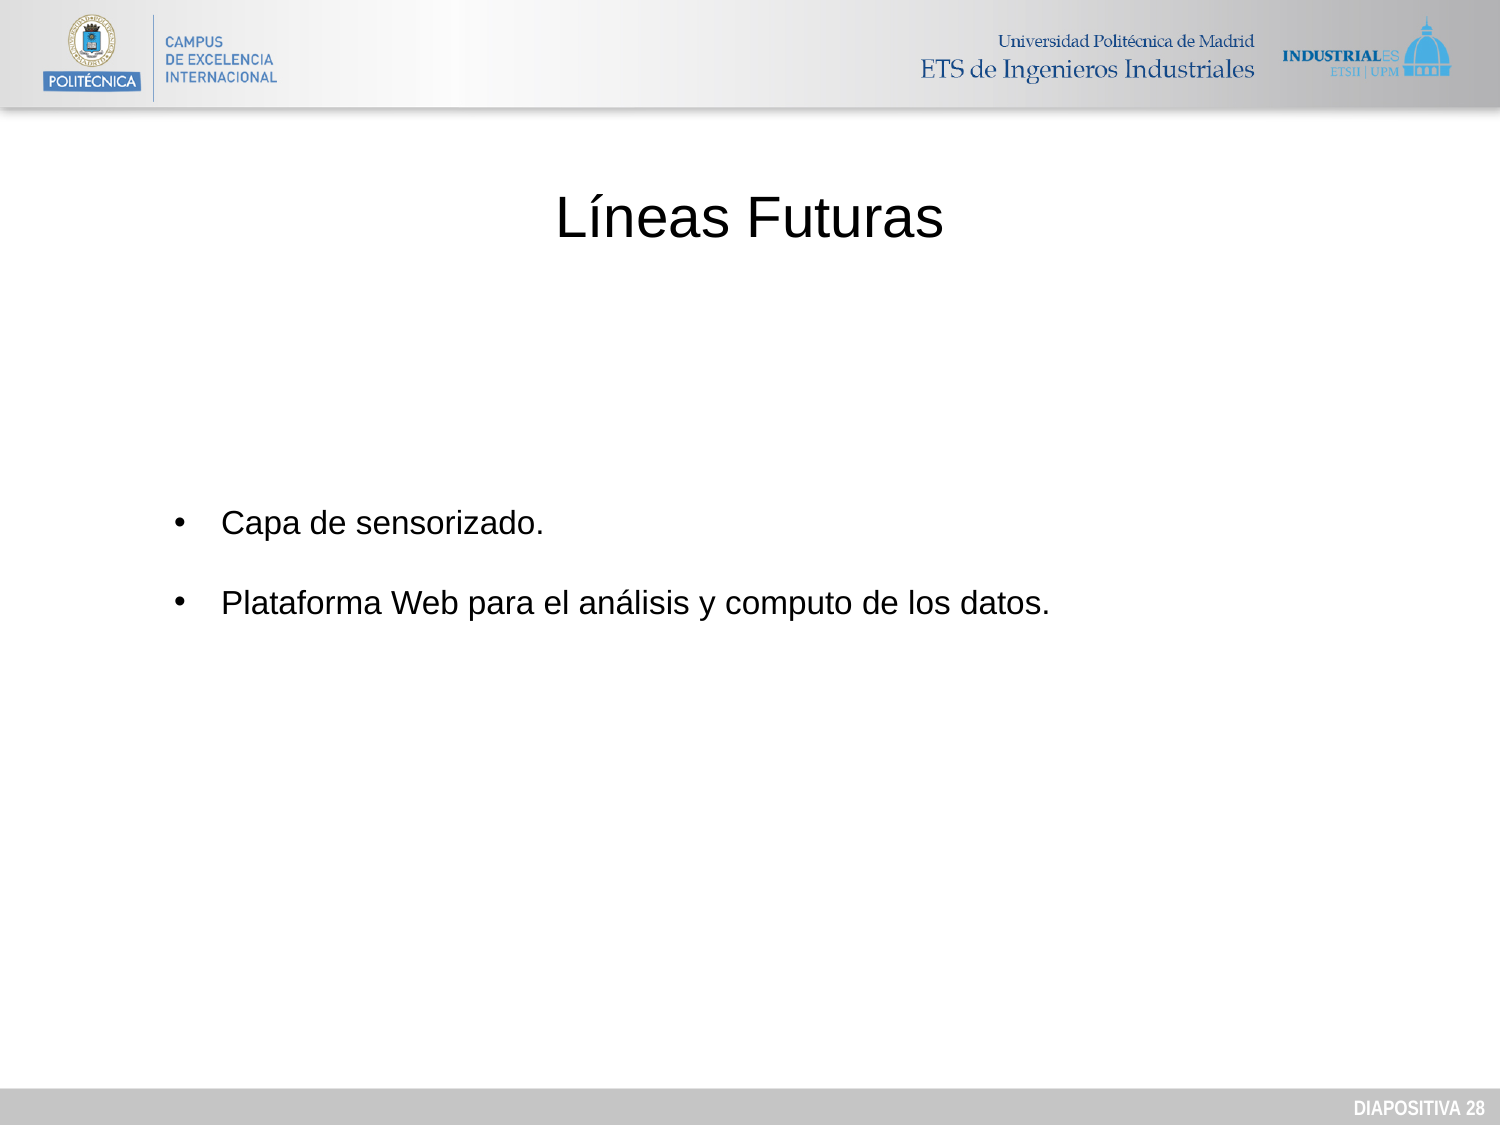

# Líneas Futuras
Capa de sensorizado.

Plataforma Web para el análisis y computo de los datos.
DIAPOSITIVA 28